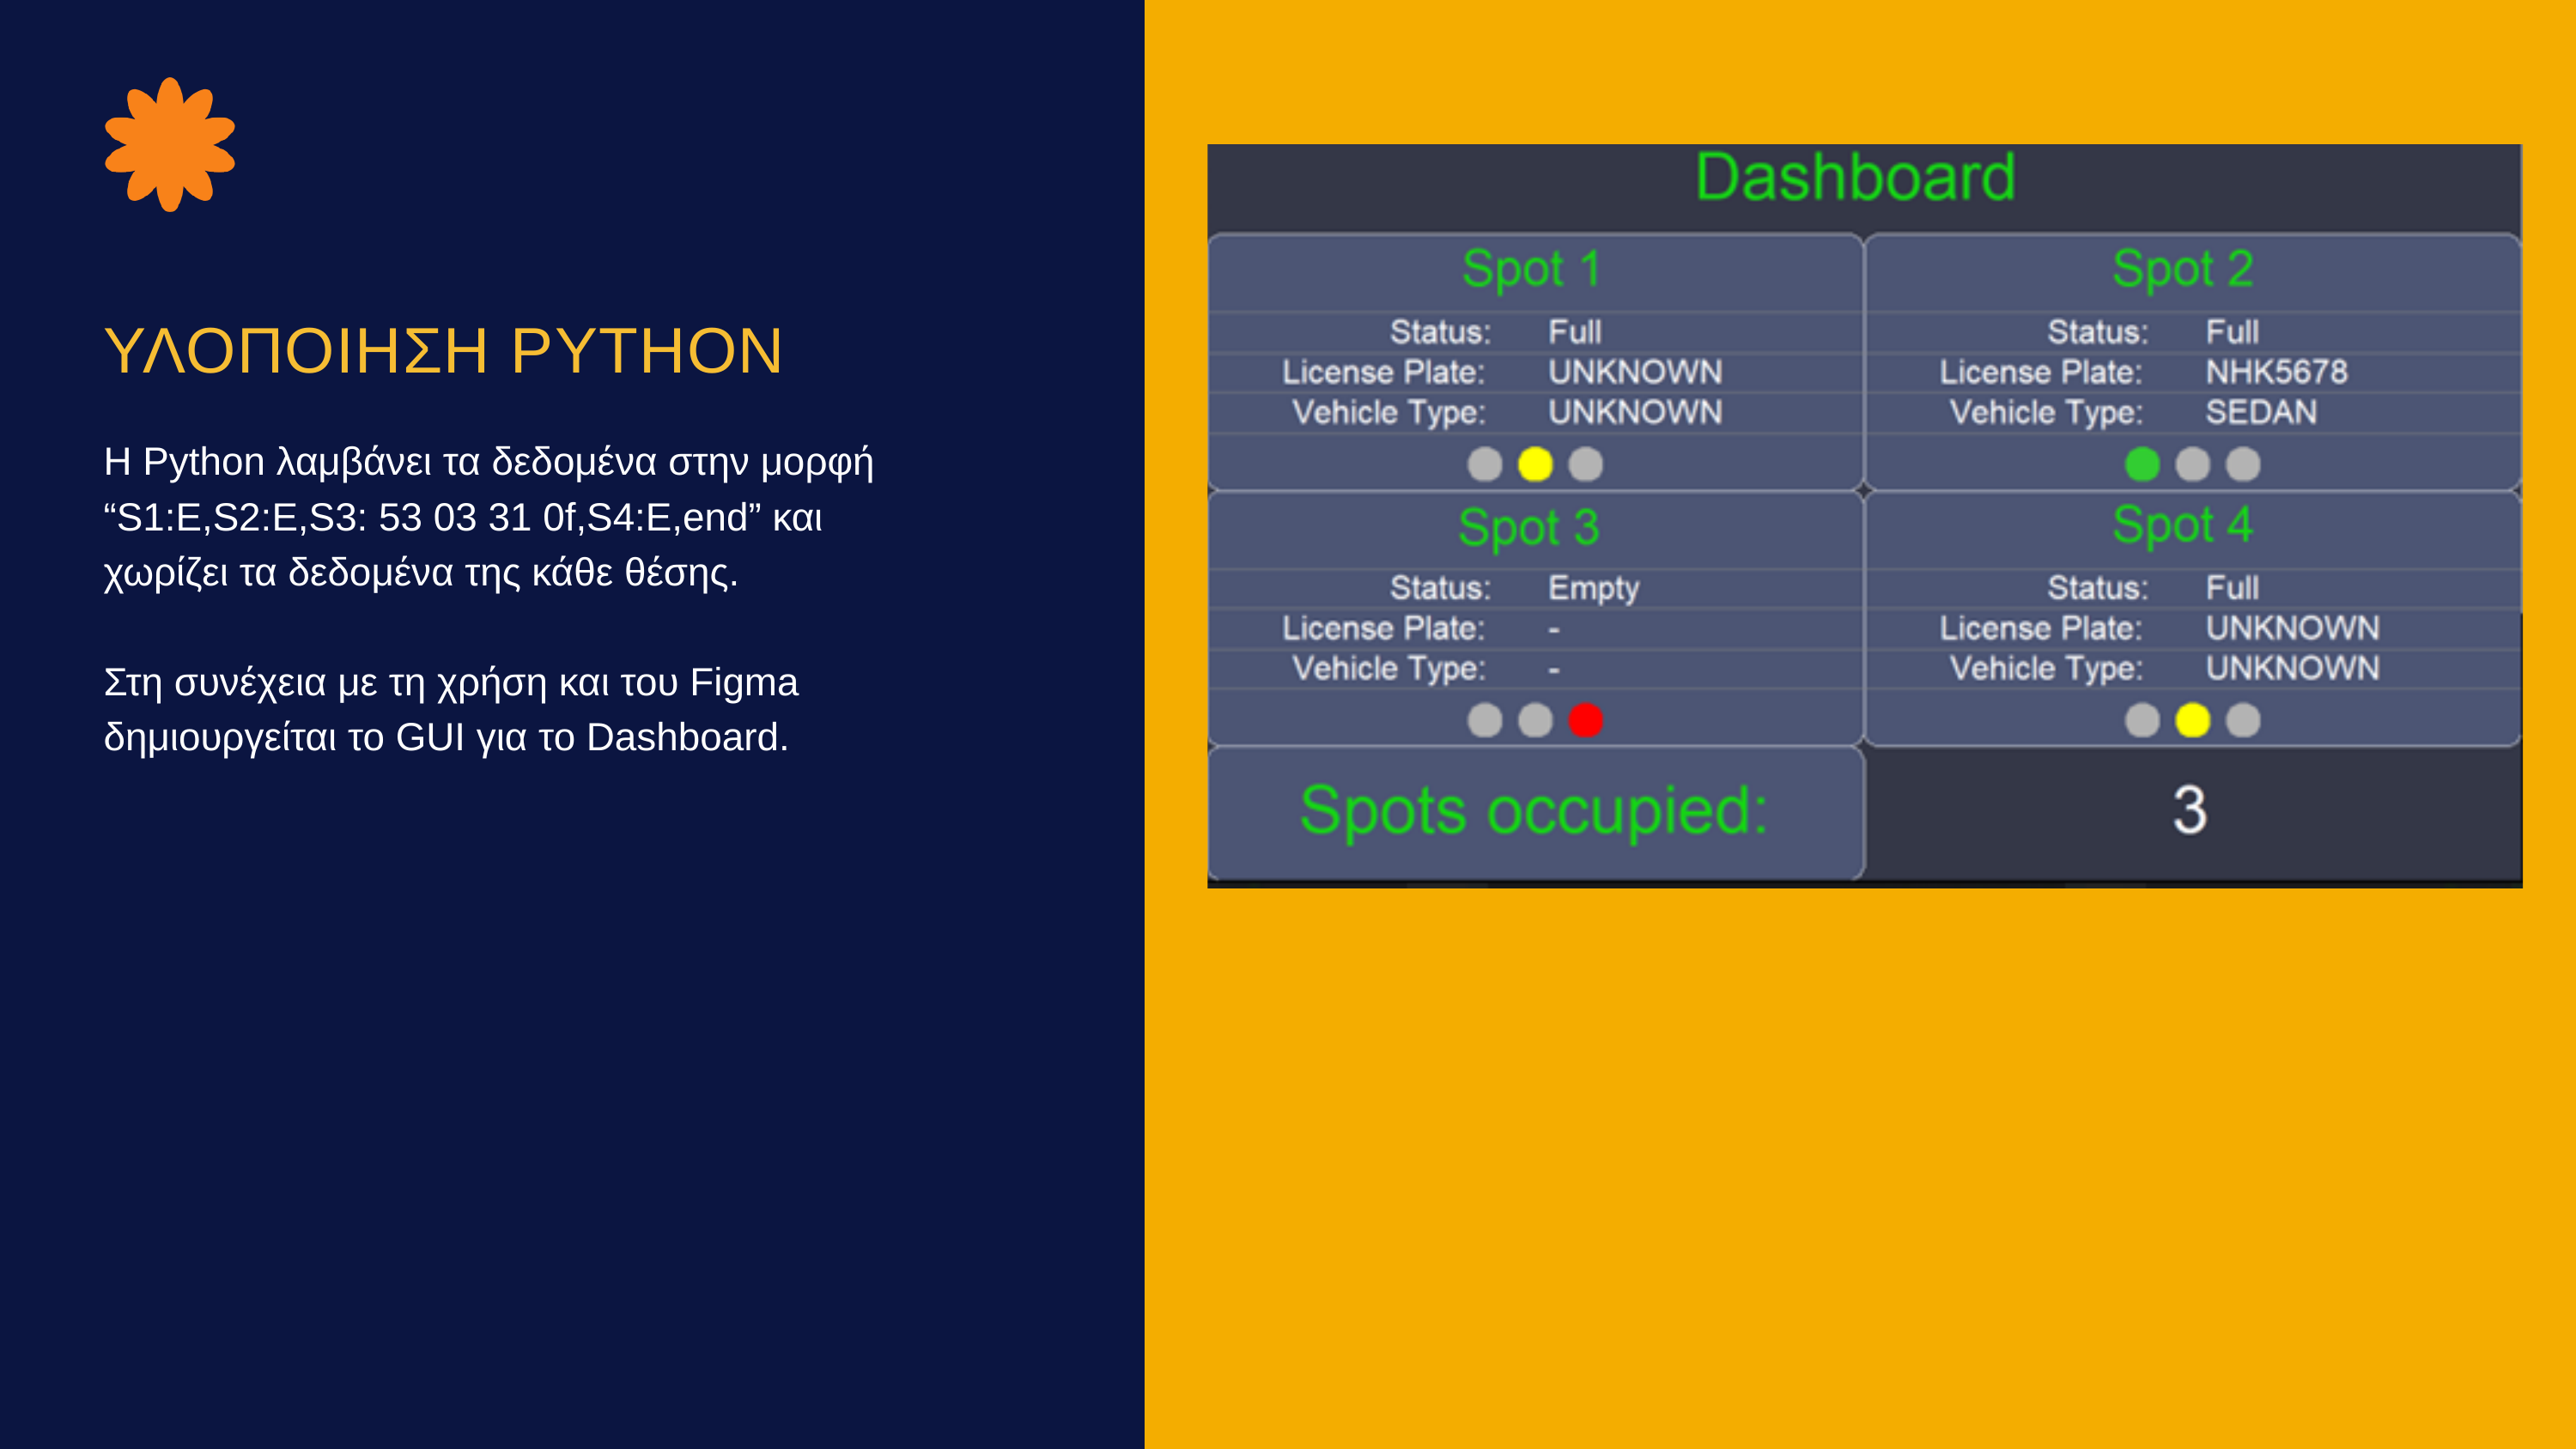

ΥΛΟΠΟΙΗΣΗ PYTHON
Η Python λαμβάνει τα δεδομένα στην μορφή “S1:E,S2:E,S3: 53 03 31 0f,S4:E,end” και χωρίζει τα δεδομένα της κάθε θέσης.

Στη συνέχεια με τη χρήση και του Figma δημιουργείται το GUI για το Dashboard.